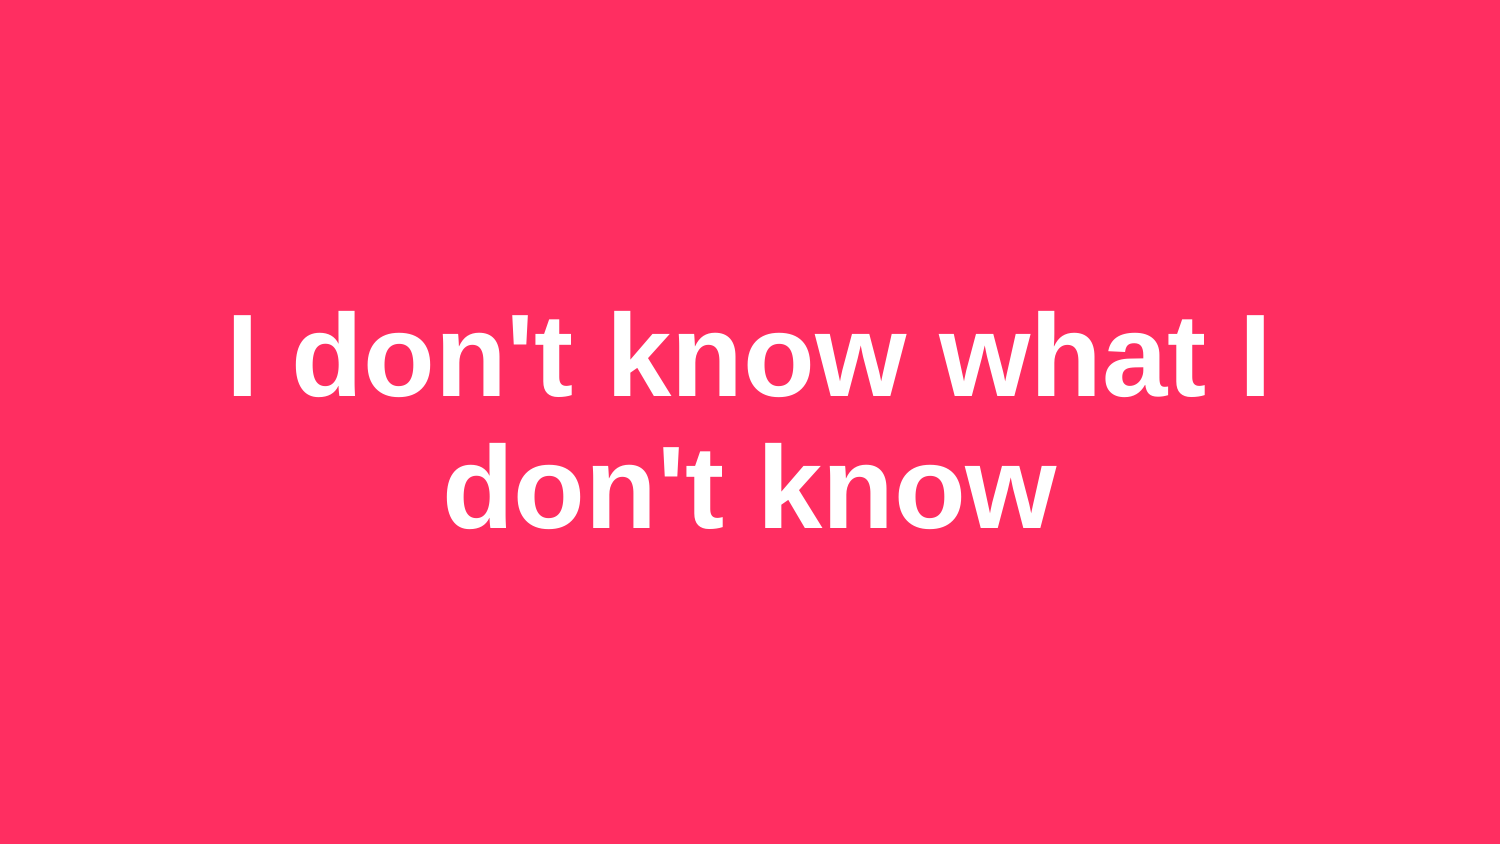

I don't know what I don't know